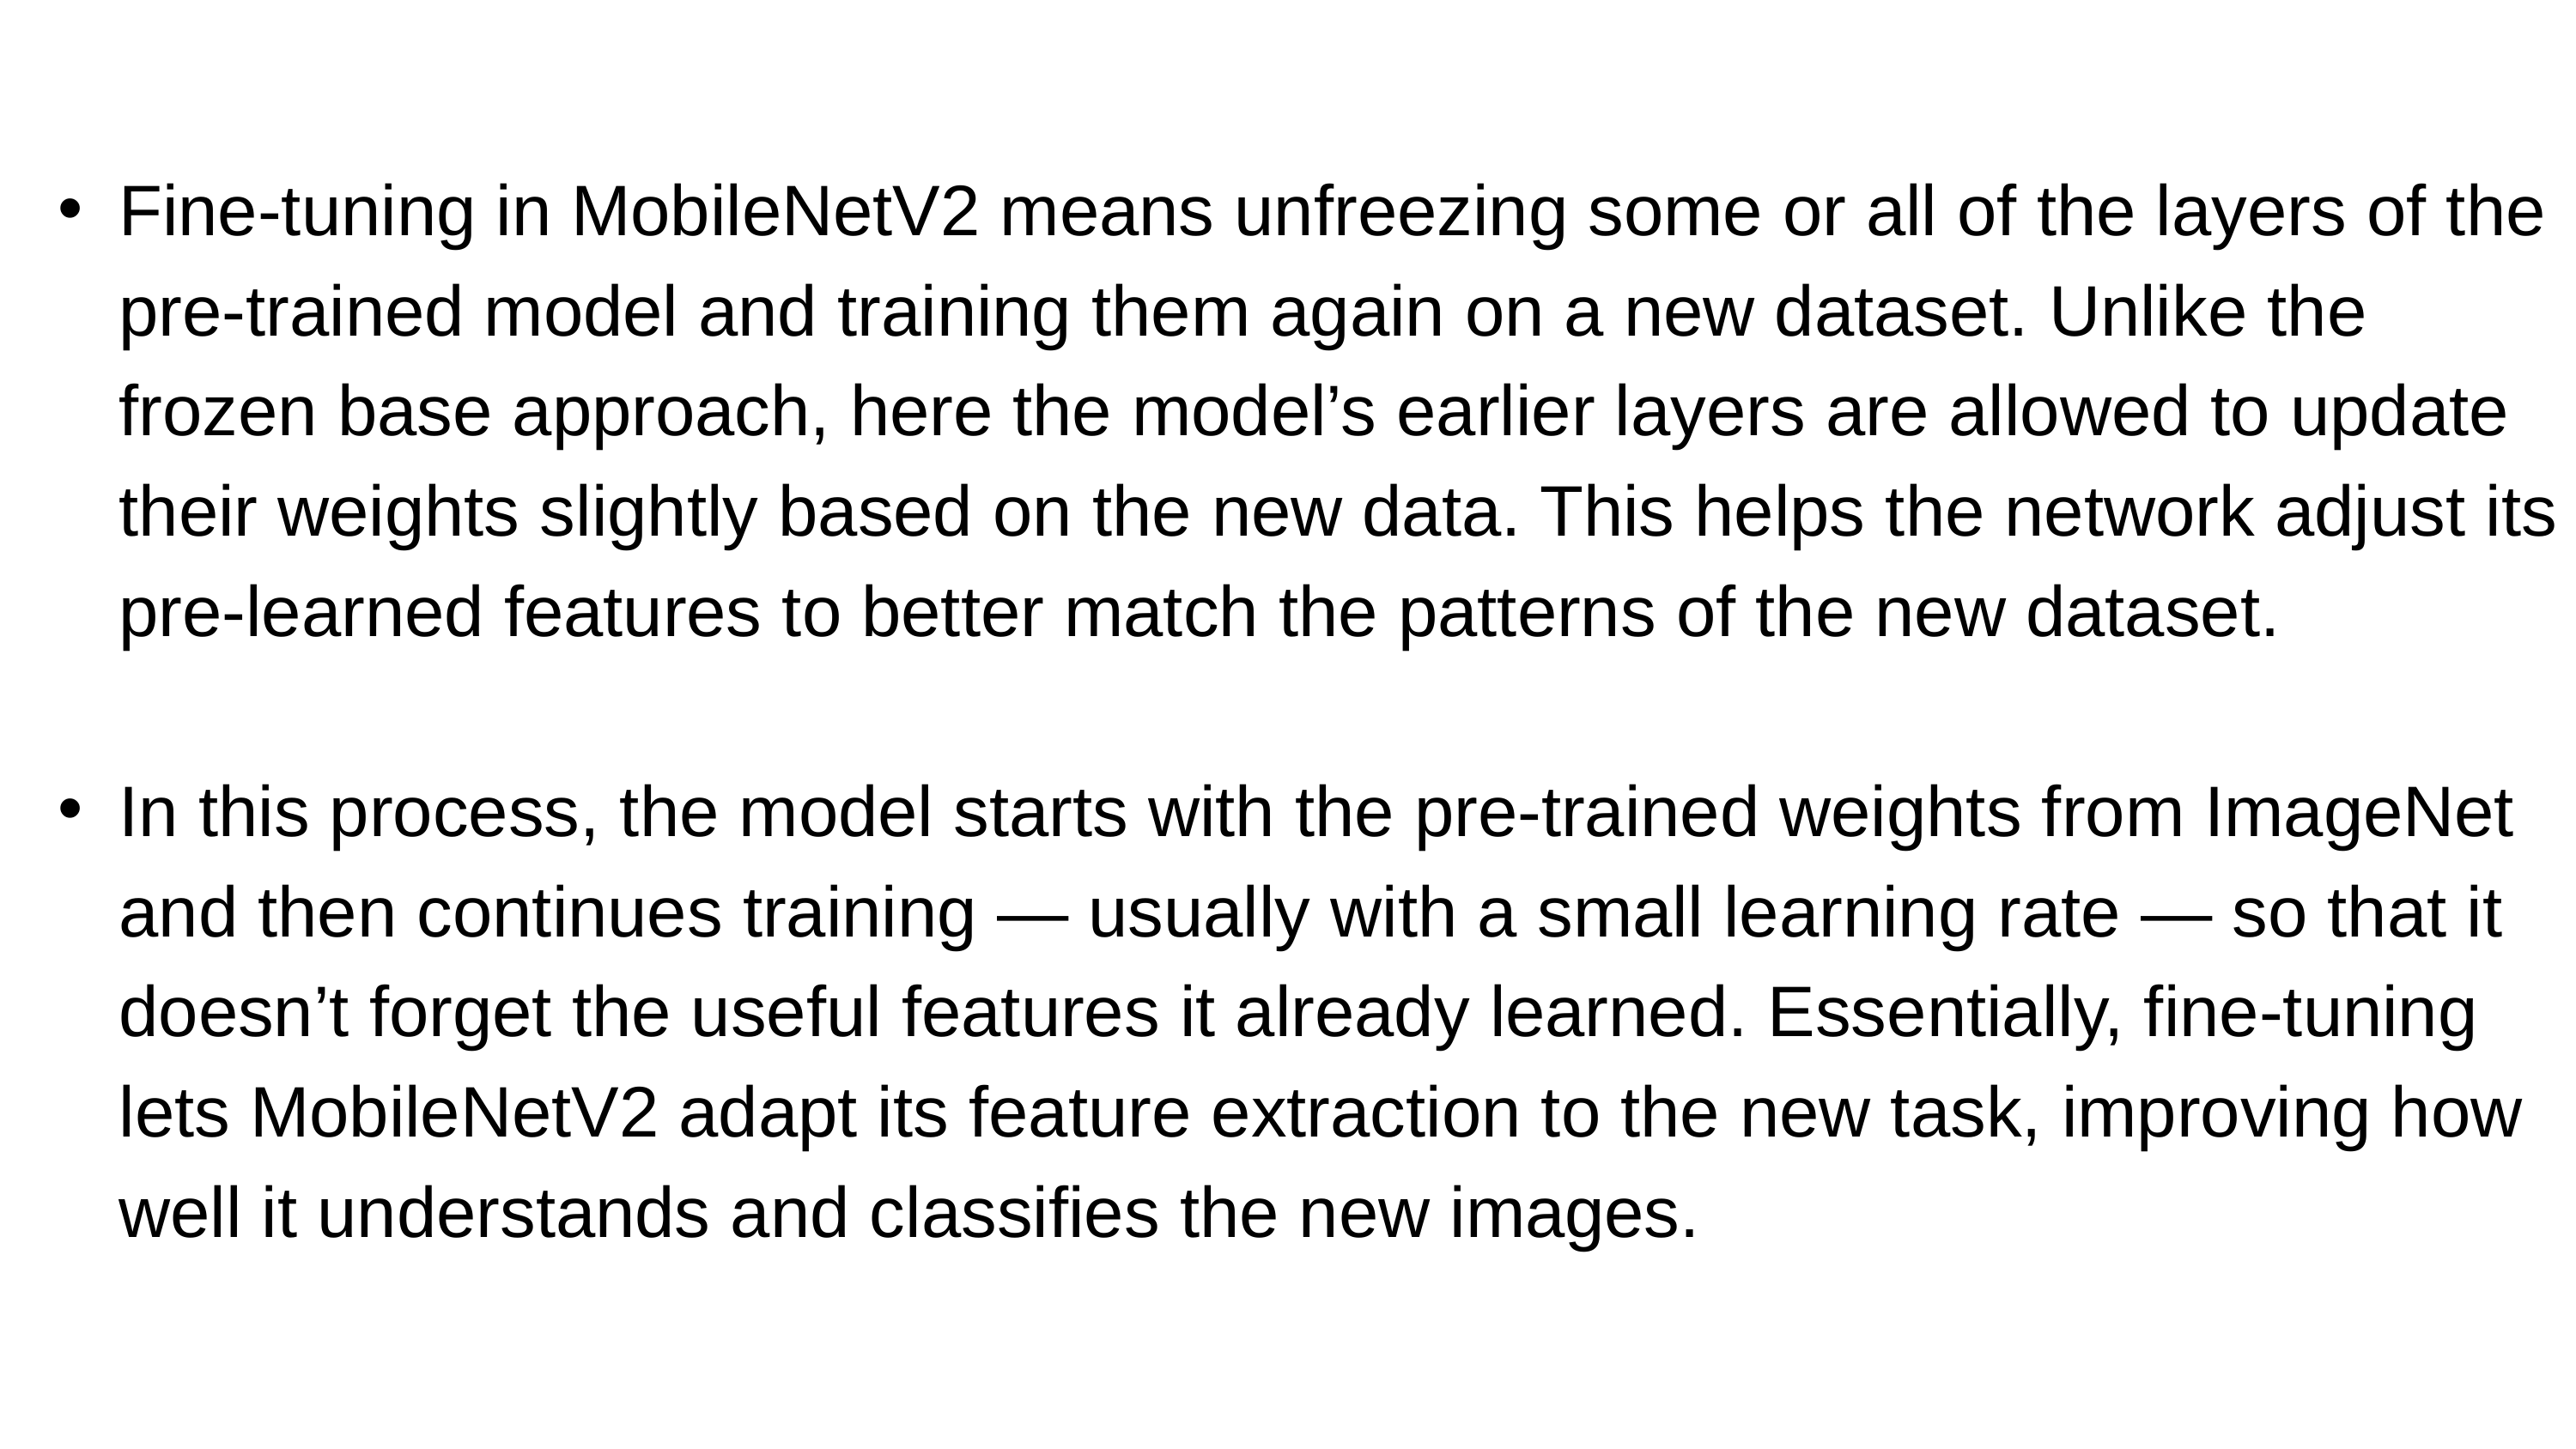

Fine-tuning in MobileNetV2 means unfreezing some or all of the layers of the pre-trained model and training them again on a new dataset. Unlike the frozen base approach, here the model’s earlier layers are allowed to update their weights slightly based on the new data. This helps the network adjust its pre-learned features to better match the patterns of the new dataset.

In this process, the model starts with the pre-trained weights from ImageNet and then continues training — usually with a small learning rate — so that it doesn’t forget the useful features it already learned. Essentially, fine-tuning lets MobileNetV2 adapt its feature extraction to the new task, improving how well it understands and classifies the new images.